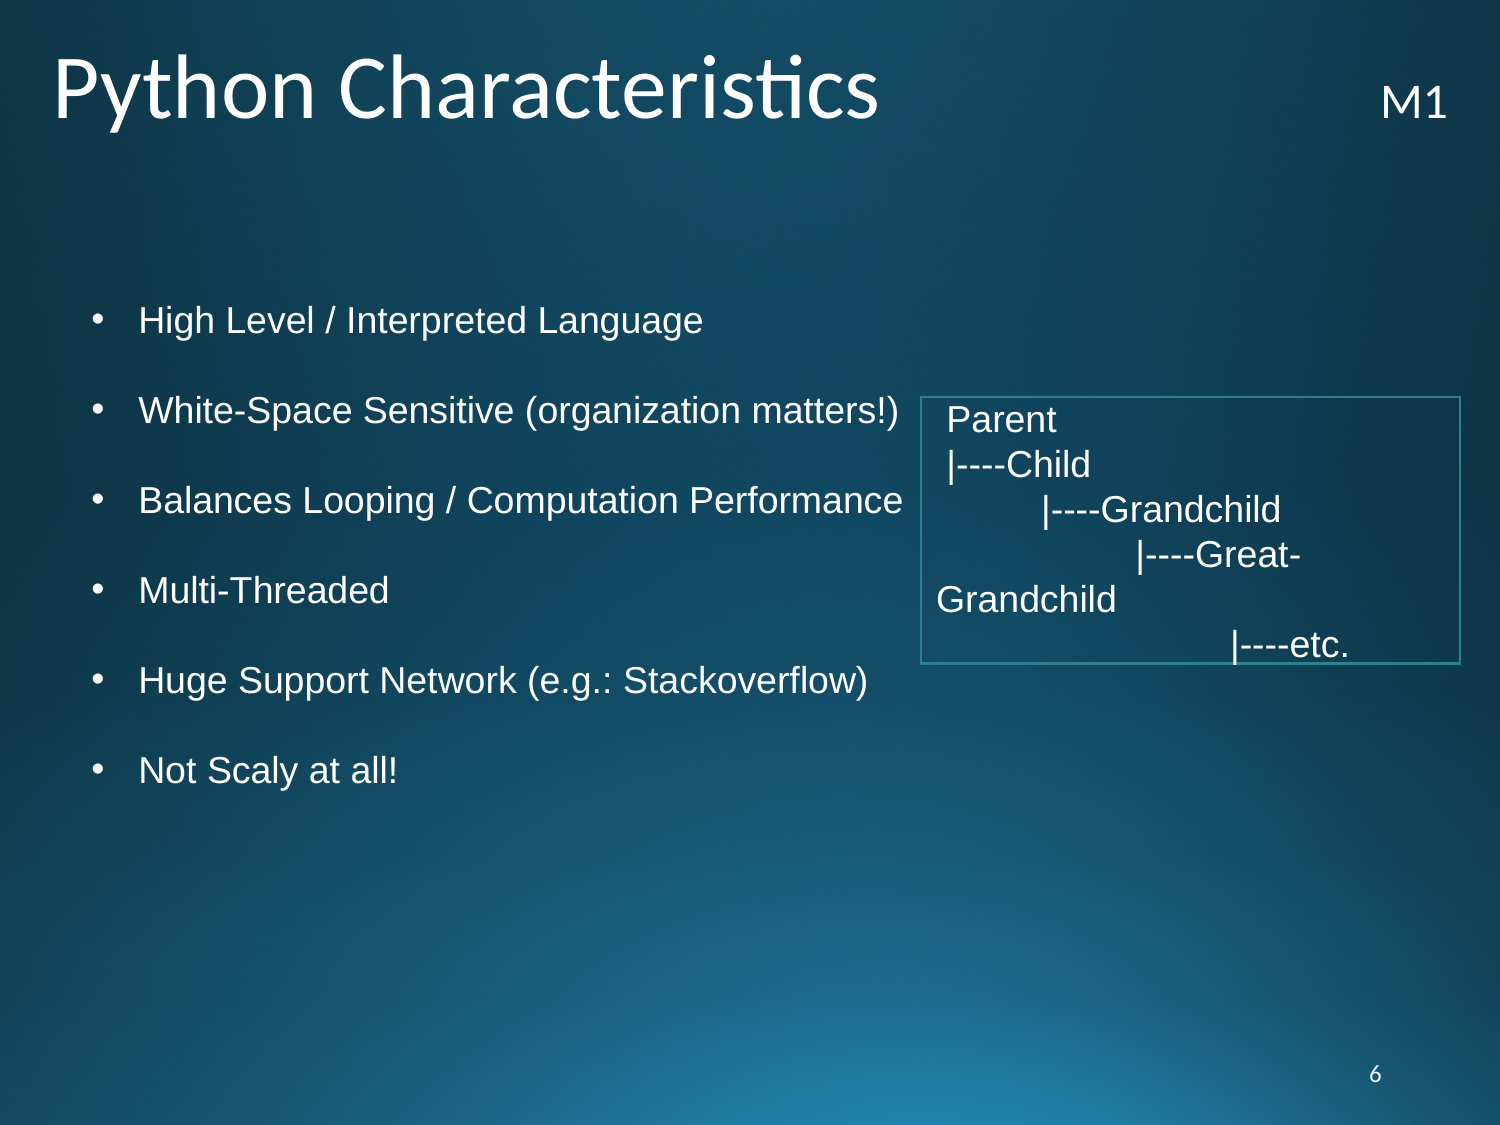

# Python Characteristics                        M1
High Level / Interpreted Language
White-Space Sensitive (organization matters!)
Balances Looping / Computation Performance
Multi-Threaded
Huge Support Network (e.g.: Stackoverflow)
Not Scaly at all!
 Parent
 |----Child
          |----Grandchild
                   |----Great-Grandchild
                            |----etc.
6